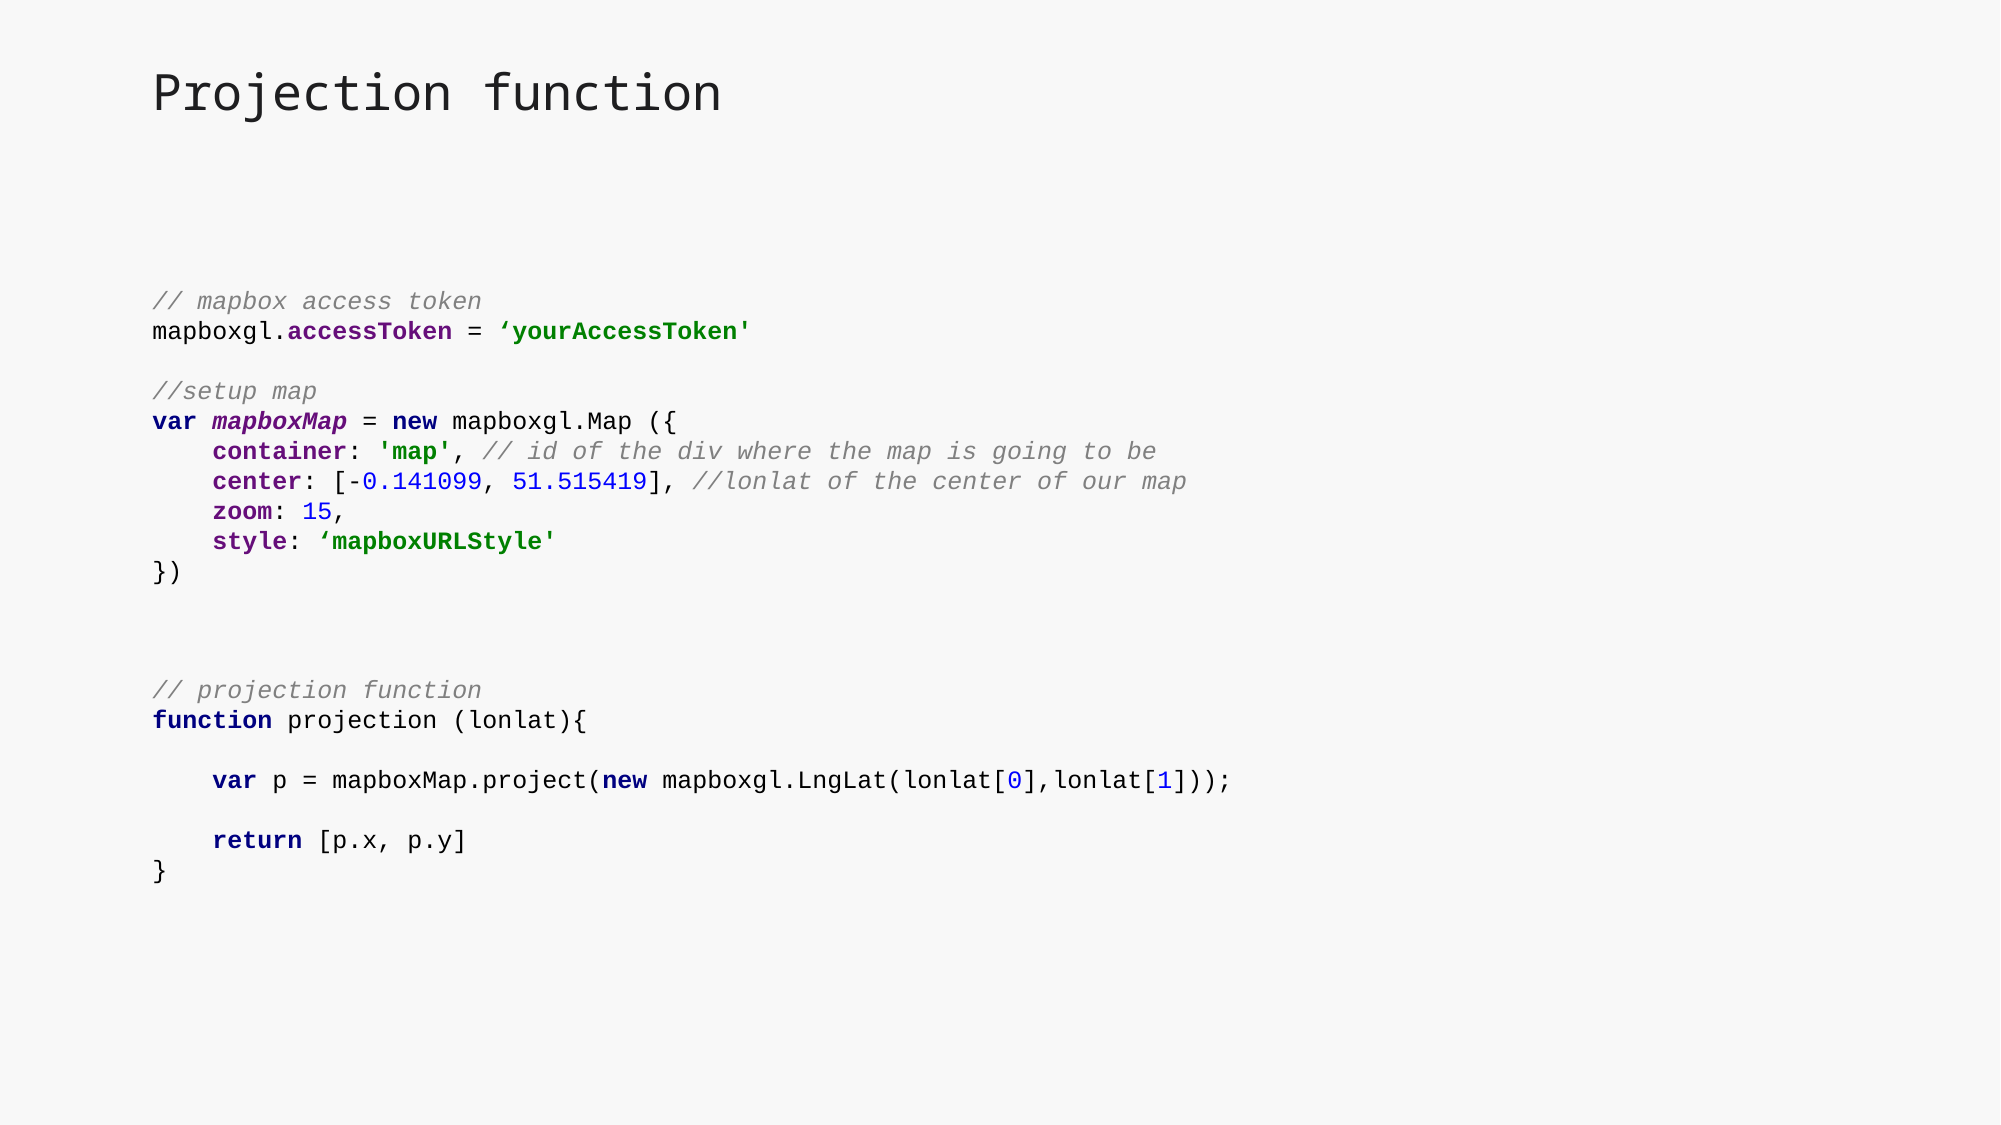

# Projection function
// mapbox access token
mapboxgl.accessToken = ‘yourAccessToken'
//setup map
var mapboxMap = new mapboxgl.Map ({
    container: 'map', // id of the div where the map is going to be
    center: [-0.141099, 51.515419], //lonlat of the center of our map
    zoom: 15,
    style: ‘mapboxURLStyle'
})

// projection function
function projection (lonlat){
    var p = mapboxMap.project(new mapboxgl.LngLat(lonlat[0],lonlat[1]));
    return [p.x, p.y]
}